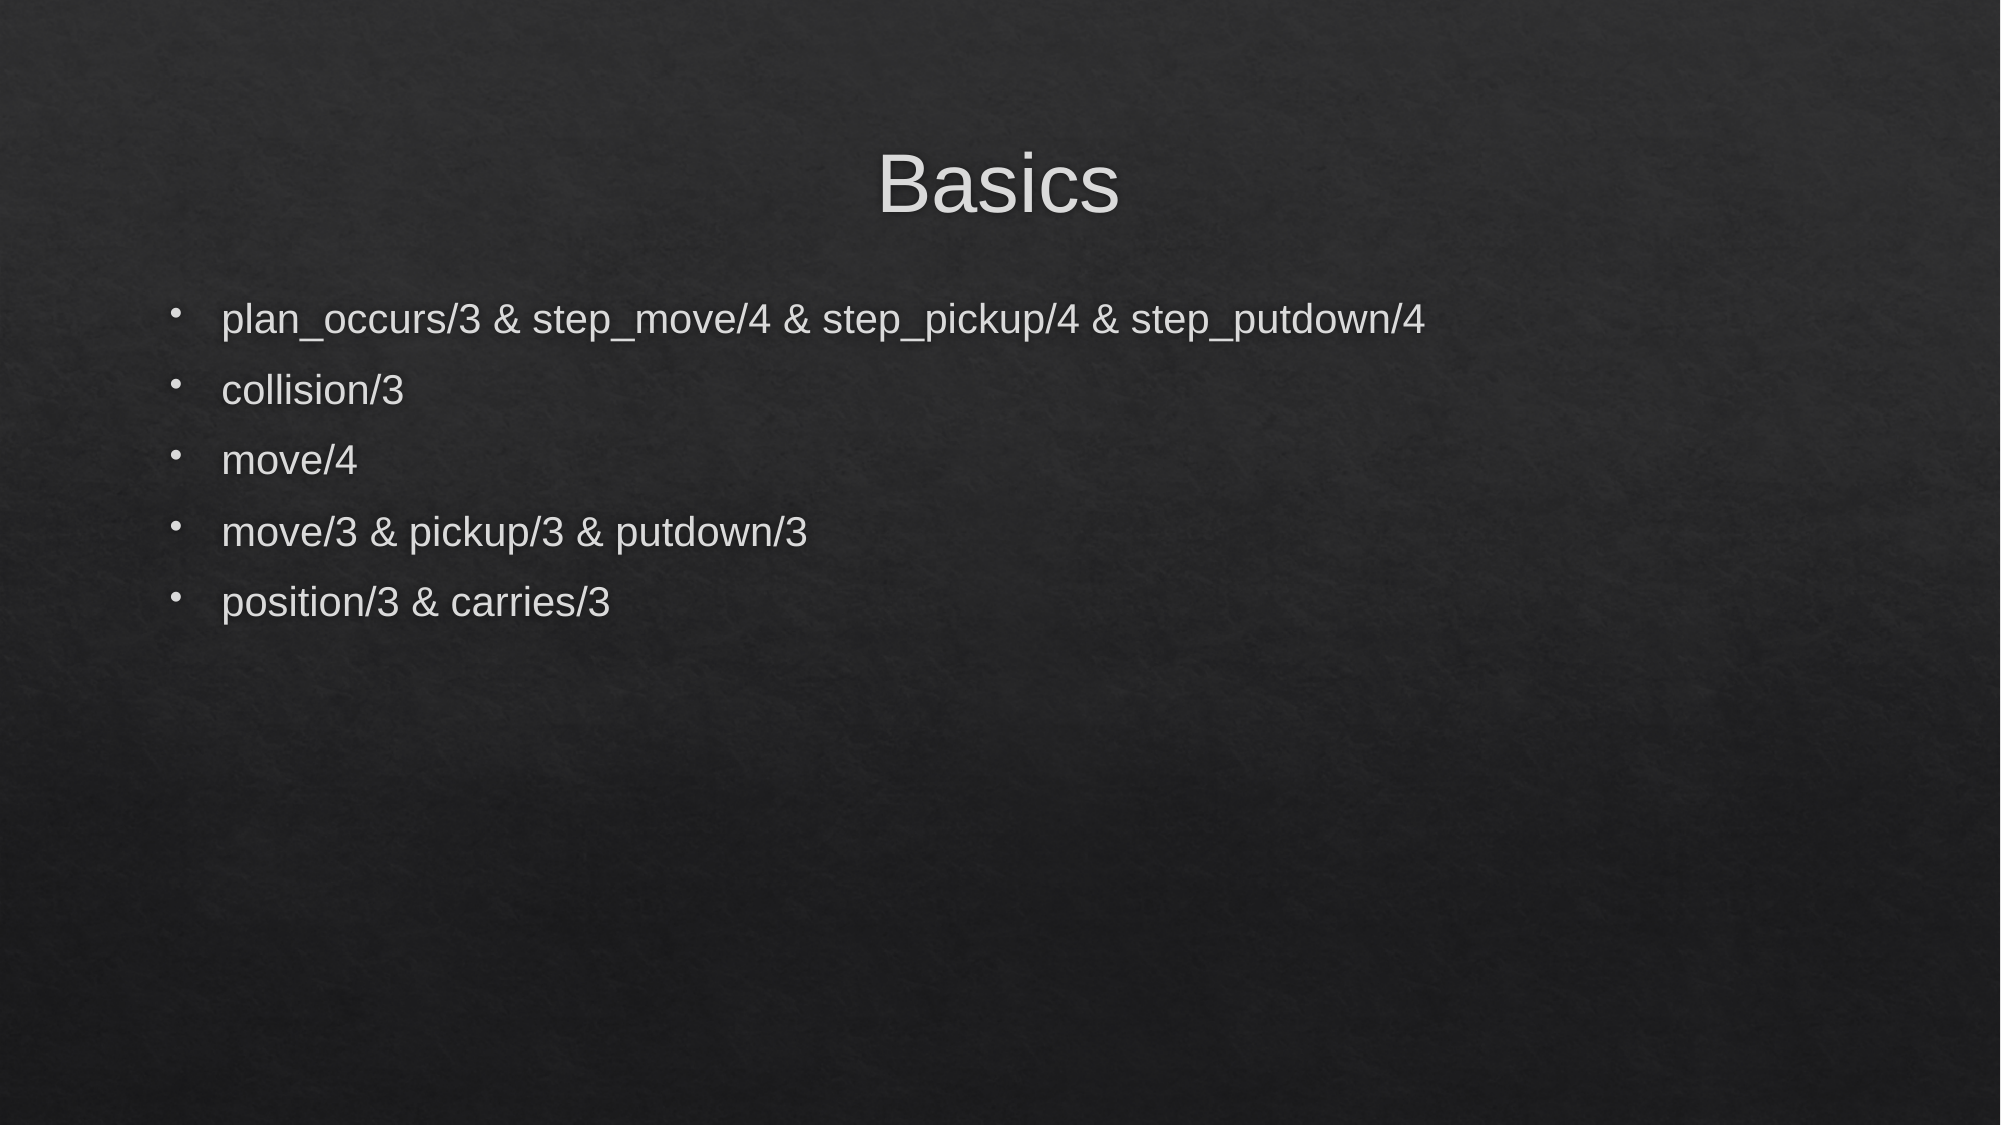

# Basics
plan_occurs/3 & step_move/4 & step_pickup/4 & step_putdown/4
collision/3
move/4
move/3 & pickup/3 & putdown/3
position/3 & carries/3